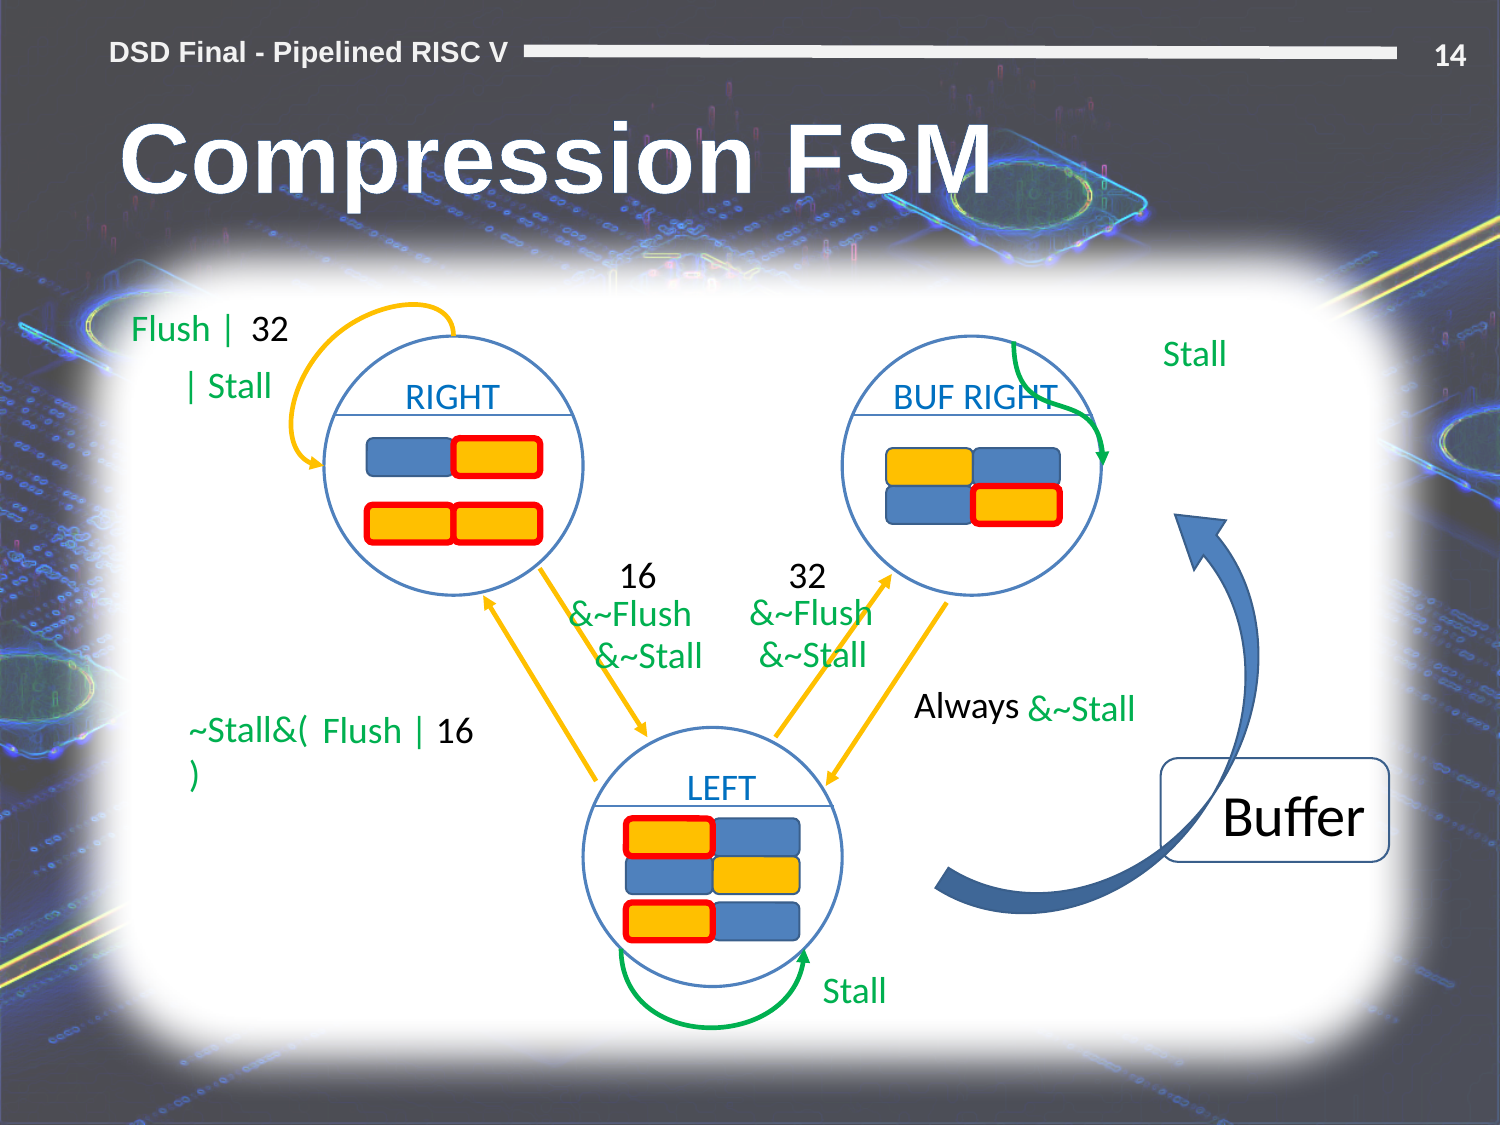

14
# Compression FSM

Flush |
&~Flush
&~Flush
Flush |
32

RIGHT

BUF RIGHT

32
16
Always
16

LEFT

Stall
| Stall
&~Stall
&~Stall
&~Stall
~Stall&(                    )
Stall

Buffer